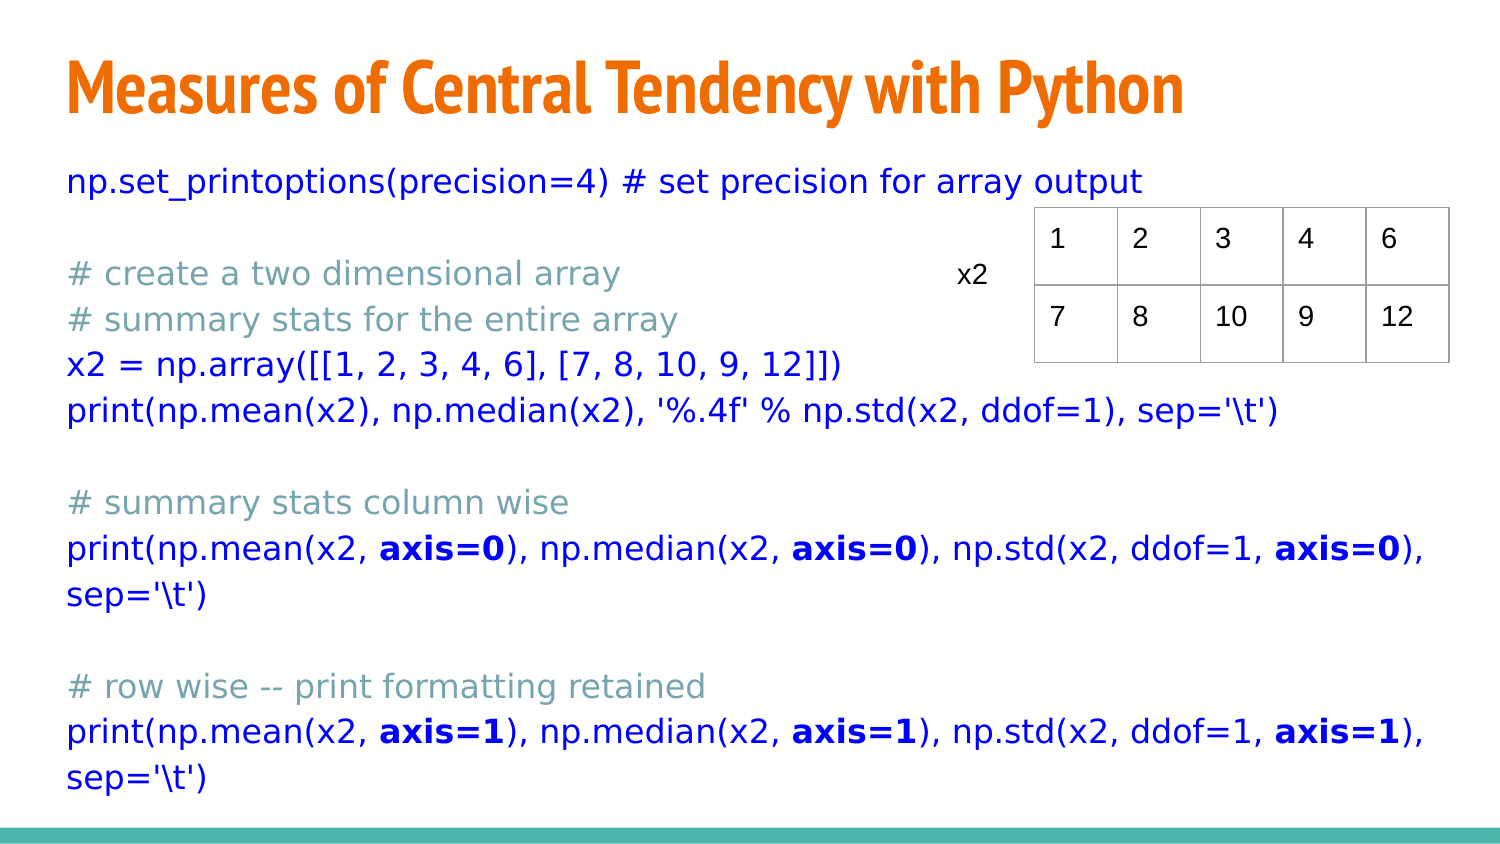

# Measures of Central Tendency with Python
np.set_printoptions(precision=4) # set precision for array output
# create a two dimensional array
# summary stats for the entire array
x2 = np.array([[1, 2, 3, 4, 6], [7, 8, 10, 9, 12]])
print(np.mean(x2), np.median(x2), '%.4f' % np.std(x2, ddof=1), sep='\t')
# summary stats column wise
print(np.mean(x2, axis=0), np.median(x2, axis=0), np.std(x2, ddof=1, axis=0), sep='\t')
# row wise -- print formatting retained
print(np.mean(x2, axis=1), np.median(x2, axis=1), np.std(x2, ddof=1, axis=1), sep='\t')
| 1 | 2 | 3 | 4 | 6 |
| --- | --- | --- | --- | --- |
| 7 | 8 | 10 | 9 | 12 |
x2